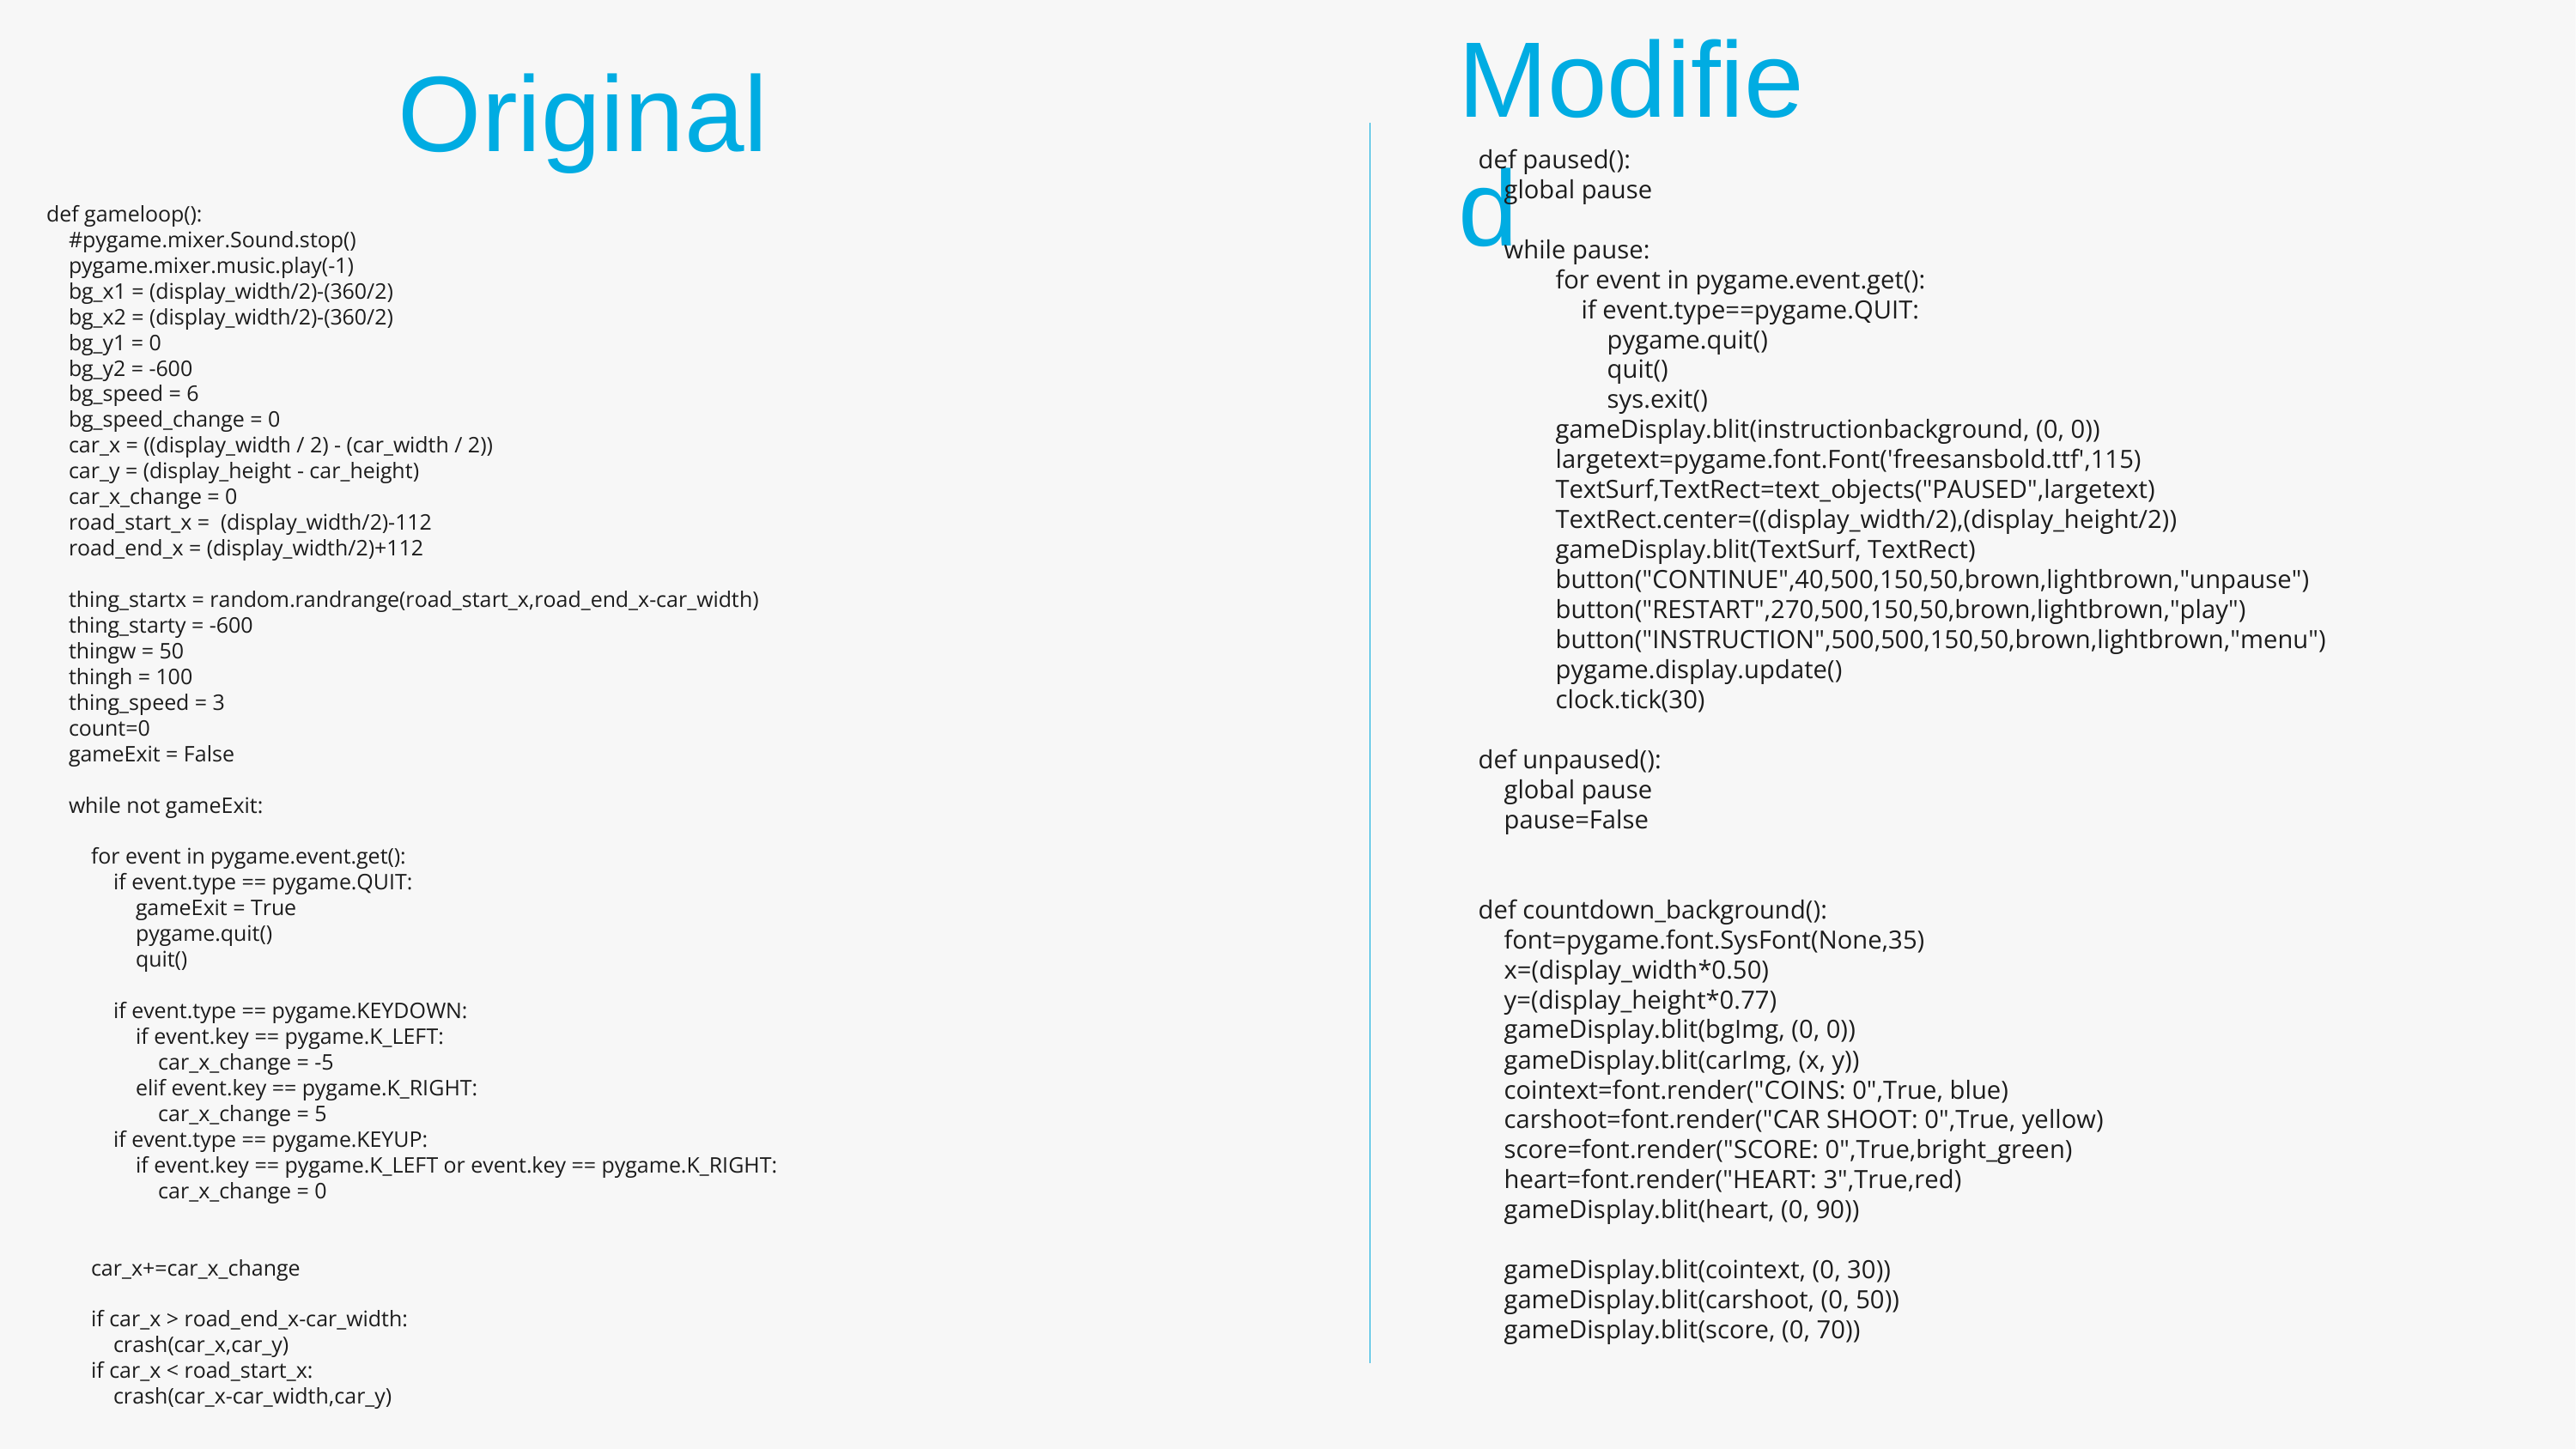

Modified
Original
def paused():
    global pause

    while pause:
            for event in pygame.event.get():
                if event.type==pygame.QUIT:
                    pygame.quit()
                    quit()
                    sys.exit()
            gameDisplay.blit(instructionbackground, (0, 0))
            largetext=pygame.font.Font('freesansbold.ttf',115)
            TextSurf,TextRect=text_objects("PAUSED",largetext)
            TextRect.center=((display_width/2),(display_height/2))
            gameDisplay.blit(TextSurf, TextRect)
            button("CONTINUE",40,500,150,50,brown,lightbrown,"unpause")
            button("RESTART",270,500,150,50,brown,lightbrown,"play")
            button("INSTRUCTION",500,500,150,50,brown,lightbrown,"menu")
            pygame.display.update()
            clock.tick(30)

def unpaused():
    global pause
    pause=False

def countdown_background():
    font=pygame.font.SysFont(None,35)
    x=(display_width*0.50)
    y=(display_height*0.77)
    gameDisplay.blit(bgImg, (0, 0))
    gameDisplay.blit(carImg, (x, y))
    cointext=font.render("COINS: 0",True, blue)
    carshoot=font.render("CAR SHOOT: 0",True, yellow)
    score=font.render("SCORE: 0",True,bright_green)
    heart=font.render("HEART: 3",True,red)
    gameDisplay.blit(heart, (0, 90))

    gameDisplay.blit(cointext, (0, 30))
    gameDisplay.blit(carshoot, (0, 50))
    gameDisplay.blit(score, (0, 70))

def gameloop():
    #pygame.mixer.Sound.stop()
    pygame.mixer.music.play(-1)
    bg_x1 = (display_width/2)-(360/2)
    bg_x2 = (display_width/2)-(360/2)
    bg_y1 = 0
    bg_y2 = -600
    bg_speed = 6
    bg_speed_change = 0
    car_x = ((display_width / 2) - (car_width / 2))
    car_y = (display_height - car_height)
    car_x_change = 0
    road_start_x =  (display_width/2)-112
    road_end_x = (display_width/2)+112

    thing_startx = random.randrange(road_start_x,road_end_x-car_width)
    thing_starty = -600
    thingw = 50
    thingh = 100
    thing_speed = 3
    count=0
    gameExit = False

    while not gameExit:

        for event in pygame.event.get():
            if event.type == pygame.QUIT:
                gameExit = True
                pygame.quit()
                quit()

            if event.type == pygame.KEYDOWN:
                if event.key == pygame.K_LEFT:
                    car_x_change = -5
                elif event.key == pygame.K_RIGHT:
                    car_x_change = 5
            if event.type == pygame.KEYUP:
                if event.key == pygame.K_LEFT or event.key == pygame.K_RIGHT:
                    car_x_change = 0

        car_x+=car_x_change

        if car_x > road_end_x-car_width:
            crash(car_x,car_y)
        if car_x < road_start_x:
            crash(car_x-car_width,car_y)